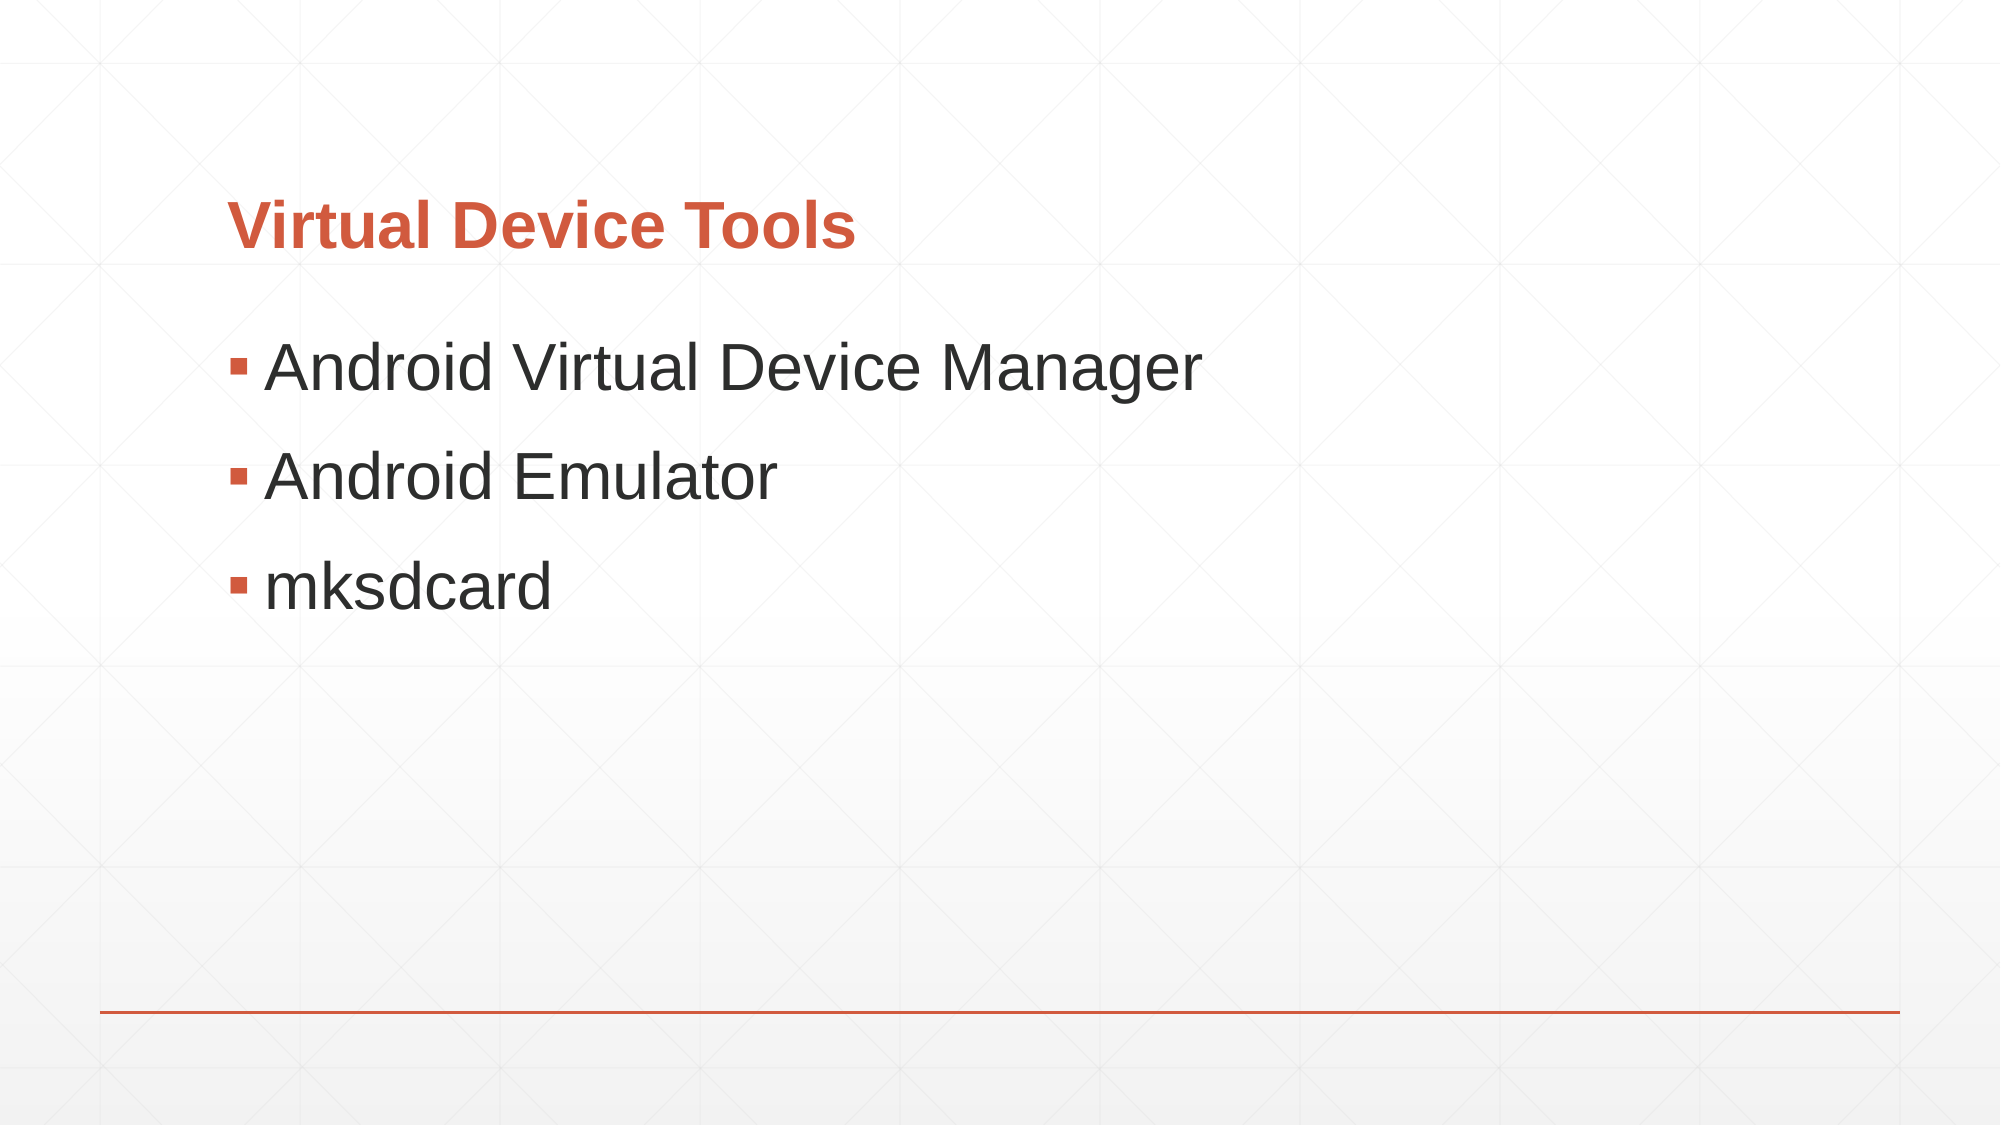

# Virtual Device Tools
Android Virtual Device Manager
Android Emulator
mksdcard